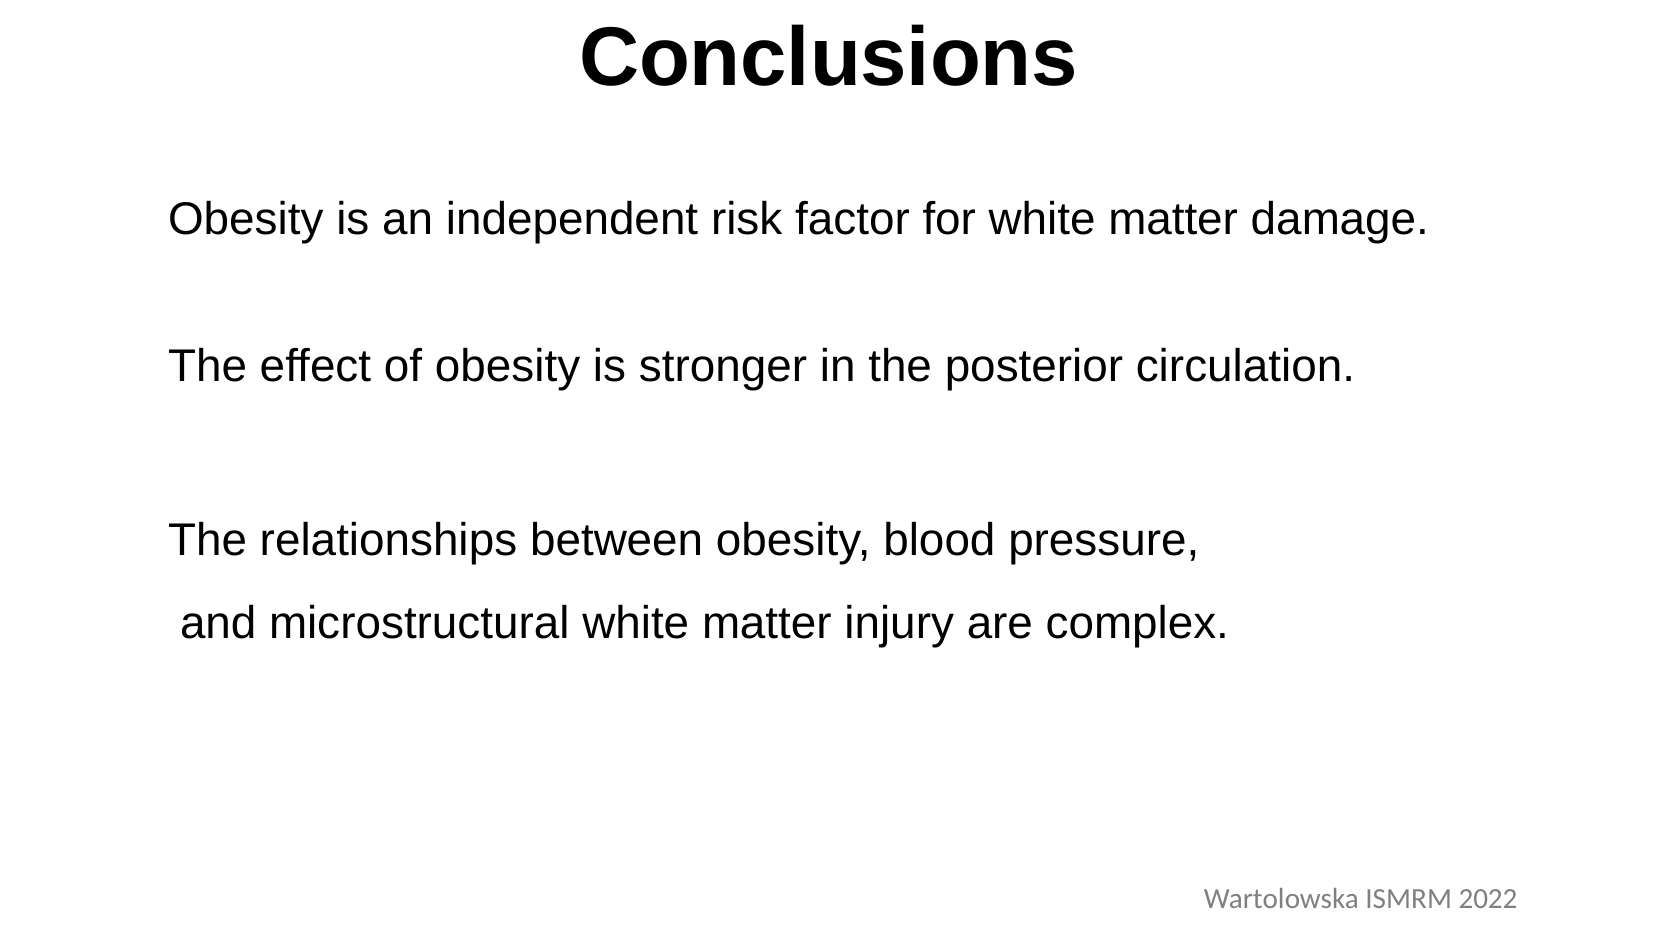

Conclusions

# RESULTS
  Obesity is an independent risk factor for white matter damage.
  The effect of obesity is stronger in the posterior circulation.
  The relationships between obesity, blood pressure,
and microstructural white matter injury are complex.

Wartolowska ISMRM 2022